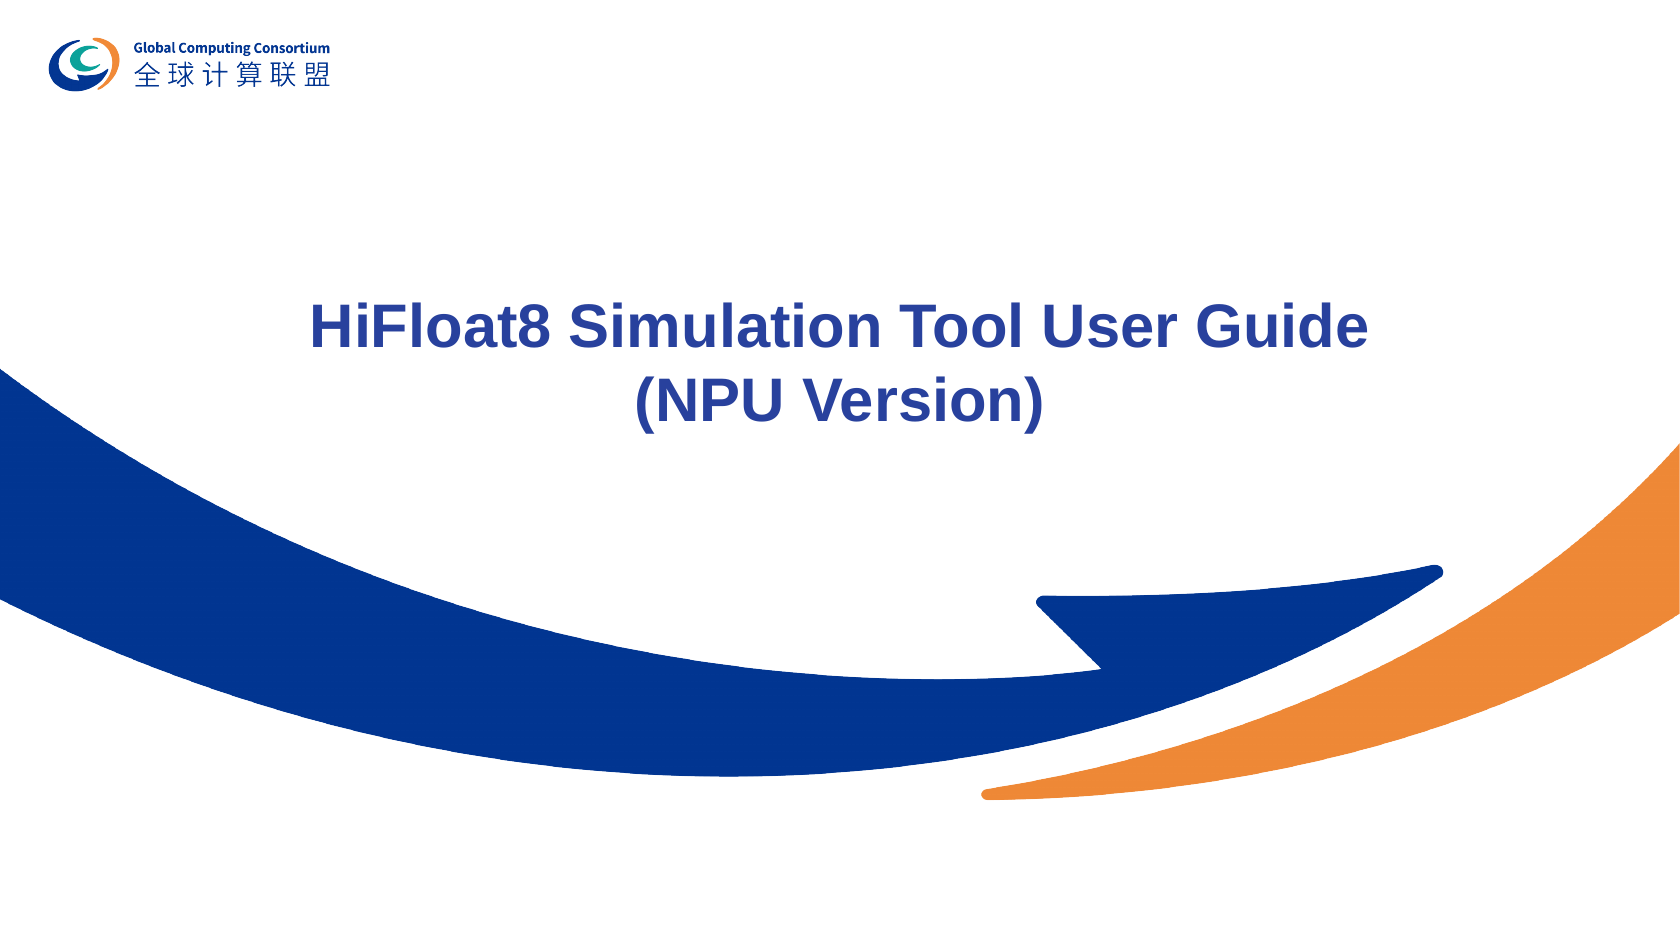

# HiFloat8 Simulation Tool User Guide (NPU Version)